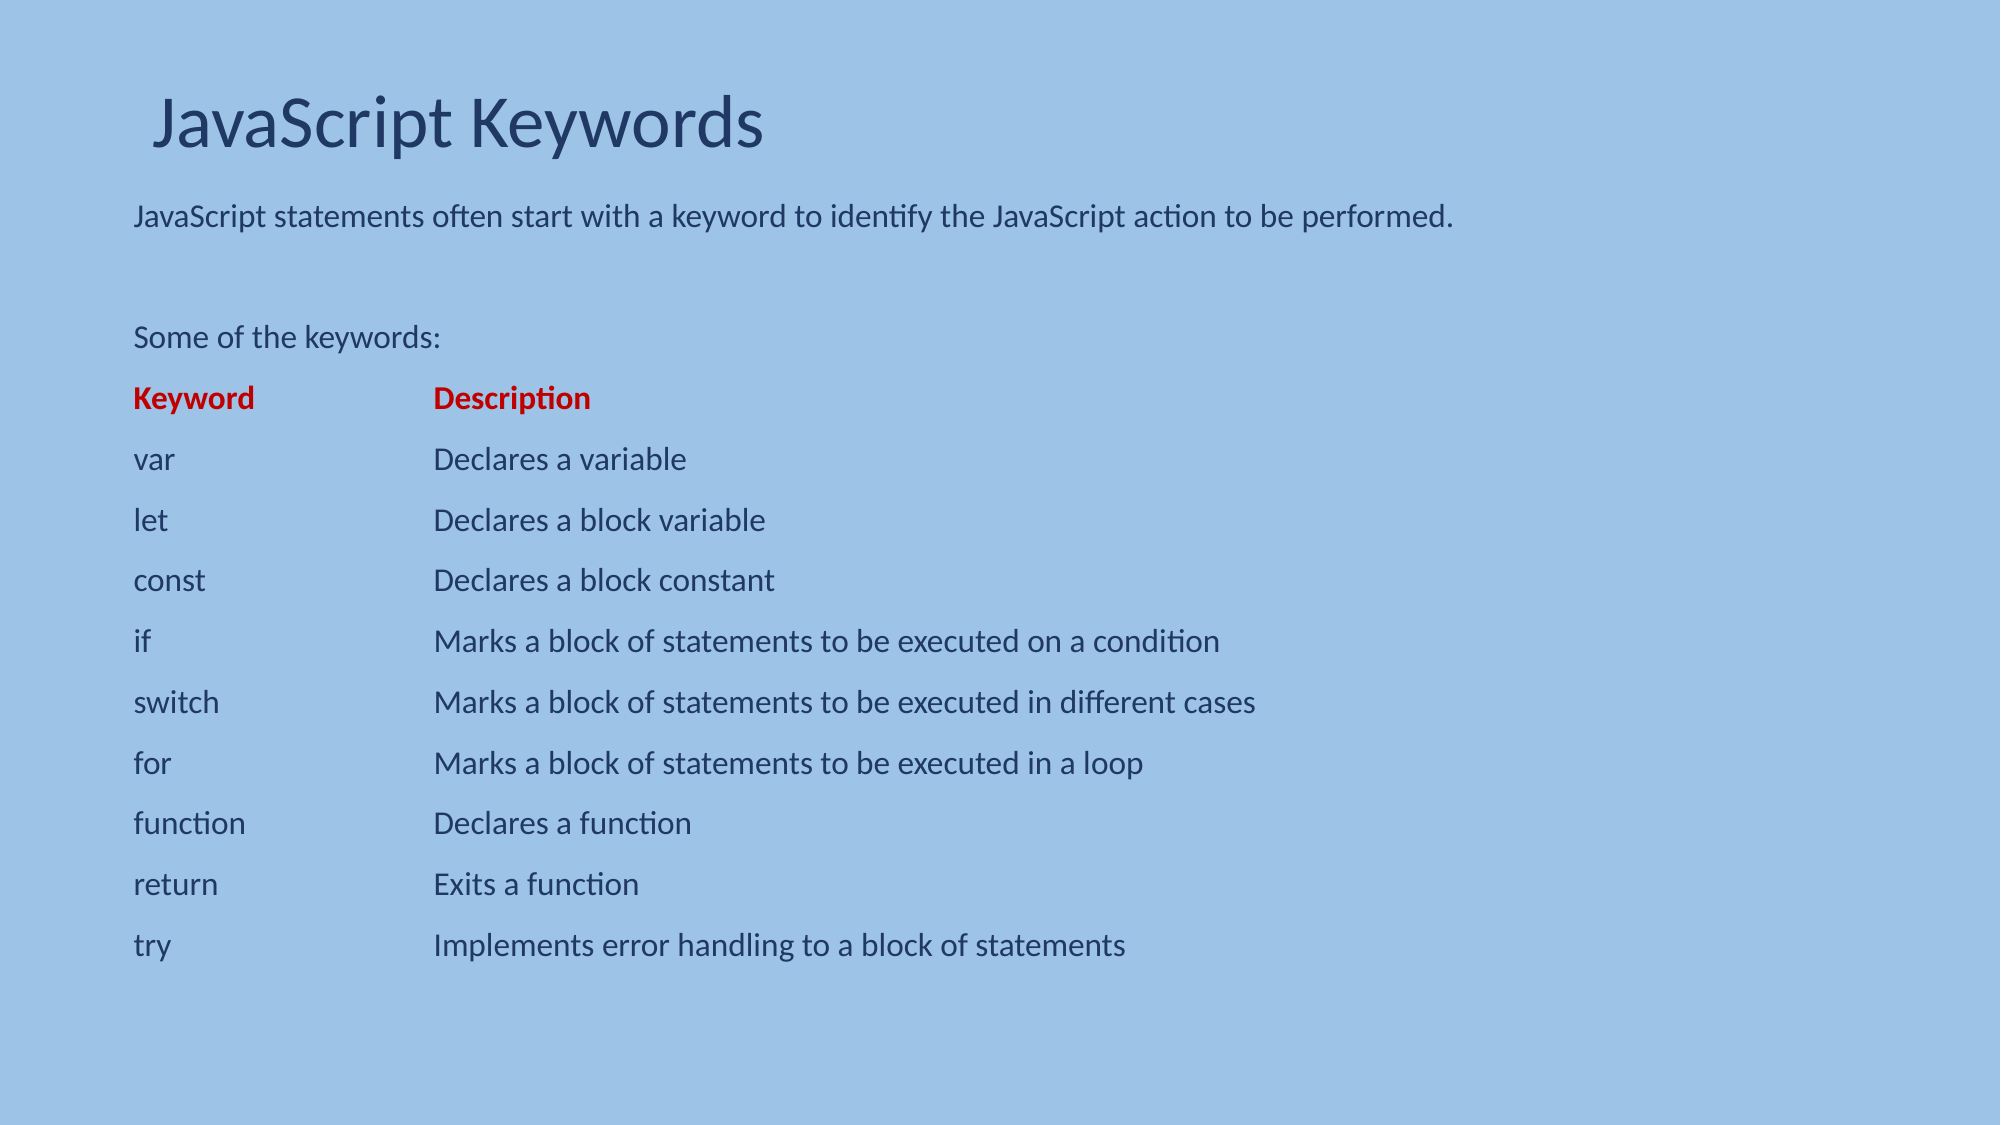

# JavaScript Keywords
JavaScript statements often start with a keyword to identify the JavaScript action to be performed.

Some of the keywords:
Keyword		Description
var		Declares a variable
let		Declares a block variable
const		Declares a block constant
if		Marks a block of statements to be executed on a condition
switch		Marks a block of statements to be executed in different cases
for		Marks a block of statements to be executed in a loop
function		Declares a function
return		Exits a function
try		Implements error handling to a block of statements